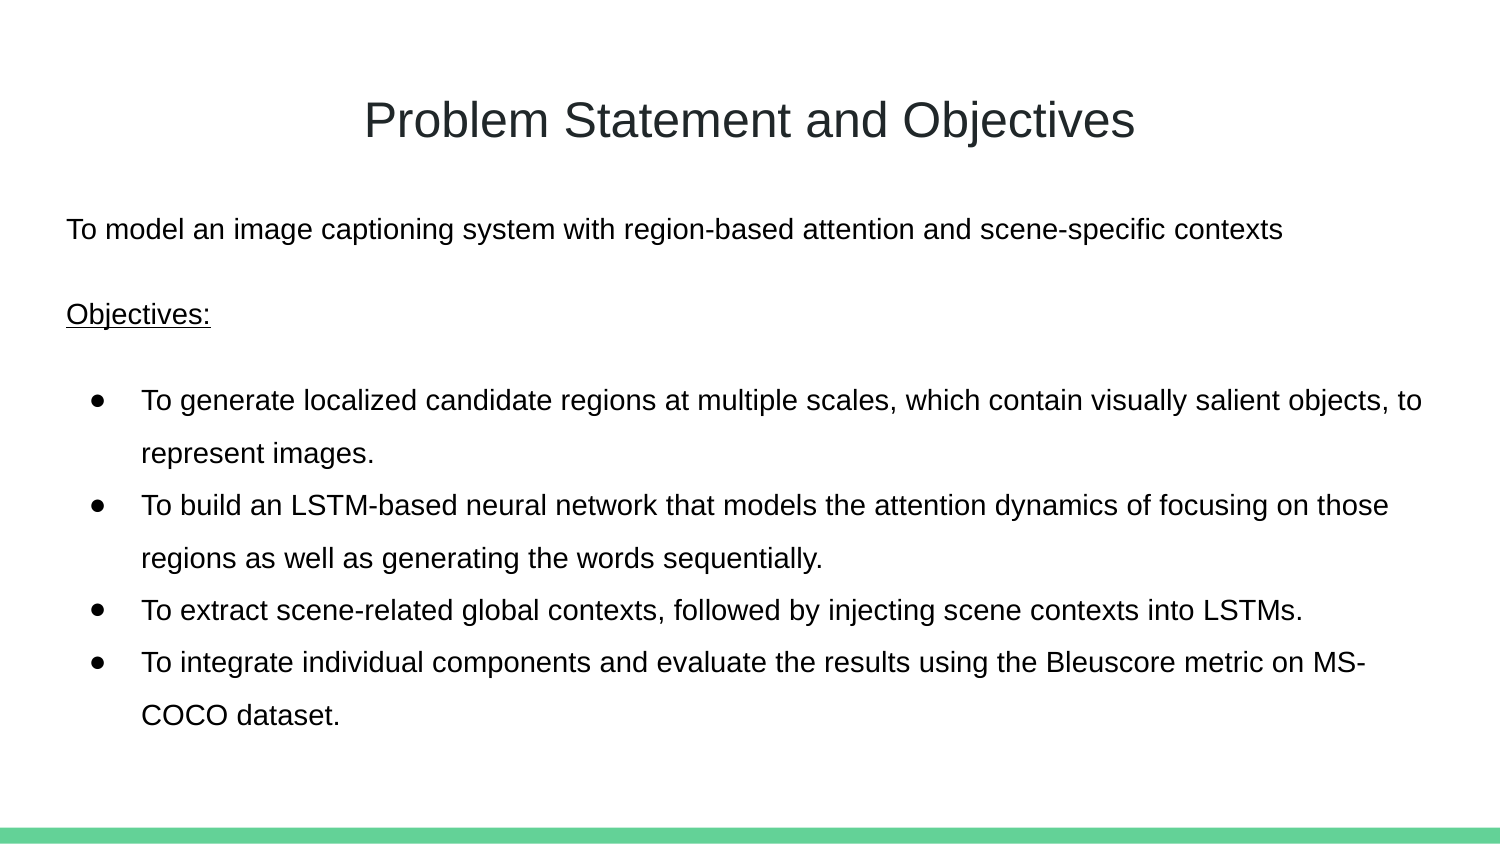

# Problem Statement and Objectives
To model an image captioning system with region-based attention and scene-specific contexts
Objectives:
To generate localized candidate regions at multiple scales, which contain visually salient objects, to represent images.
To build an LSTM-based neural network that models the attention dynamics of focusing on those regions as well as generating the words sequentially.
To extract scene-related global contexts, followed by injecting scene contexts into LSTMs.
To integrate individual components and evaluate the results using the Bleuscore metric on MS-COCO dataset.